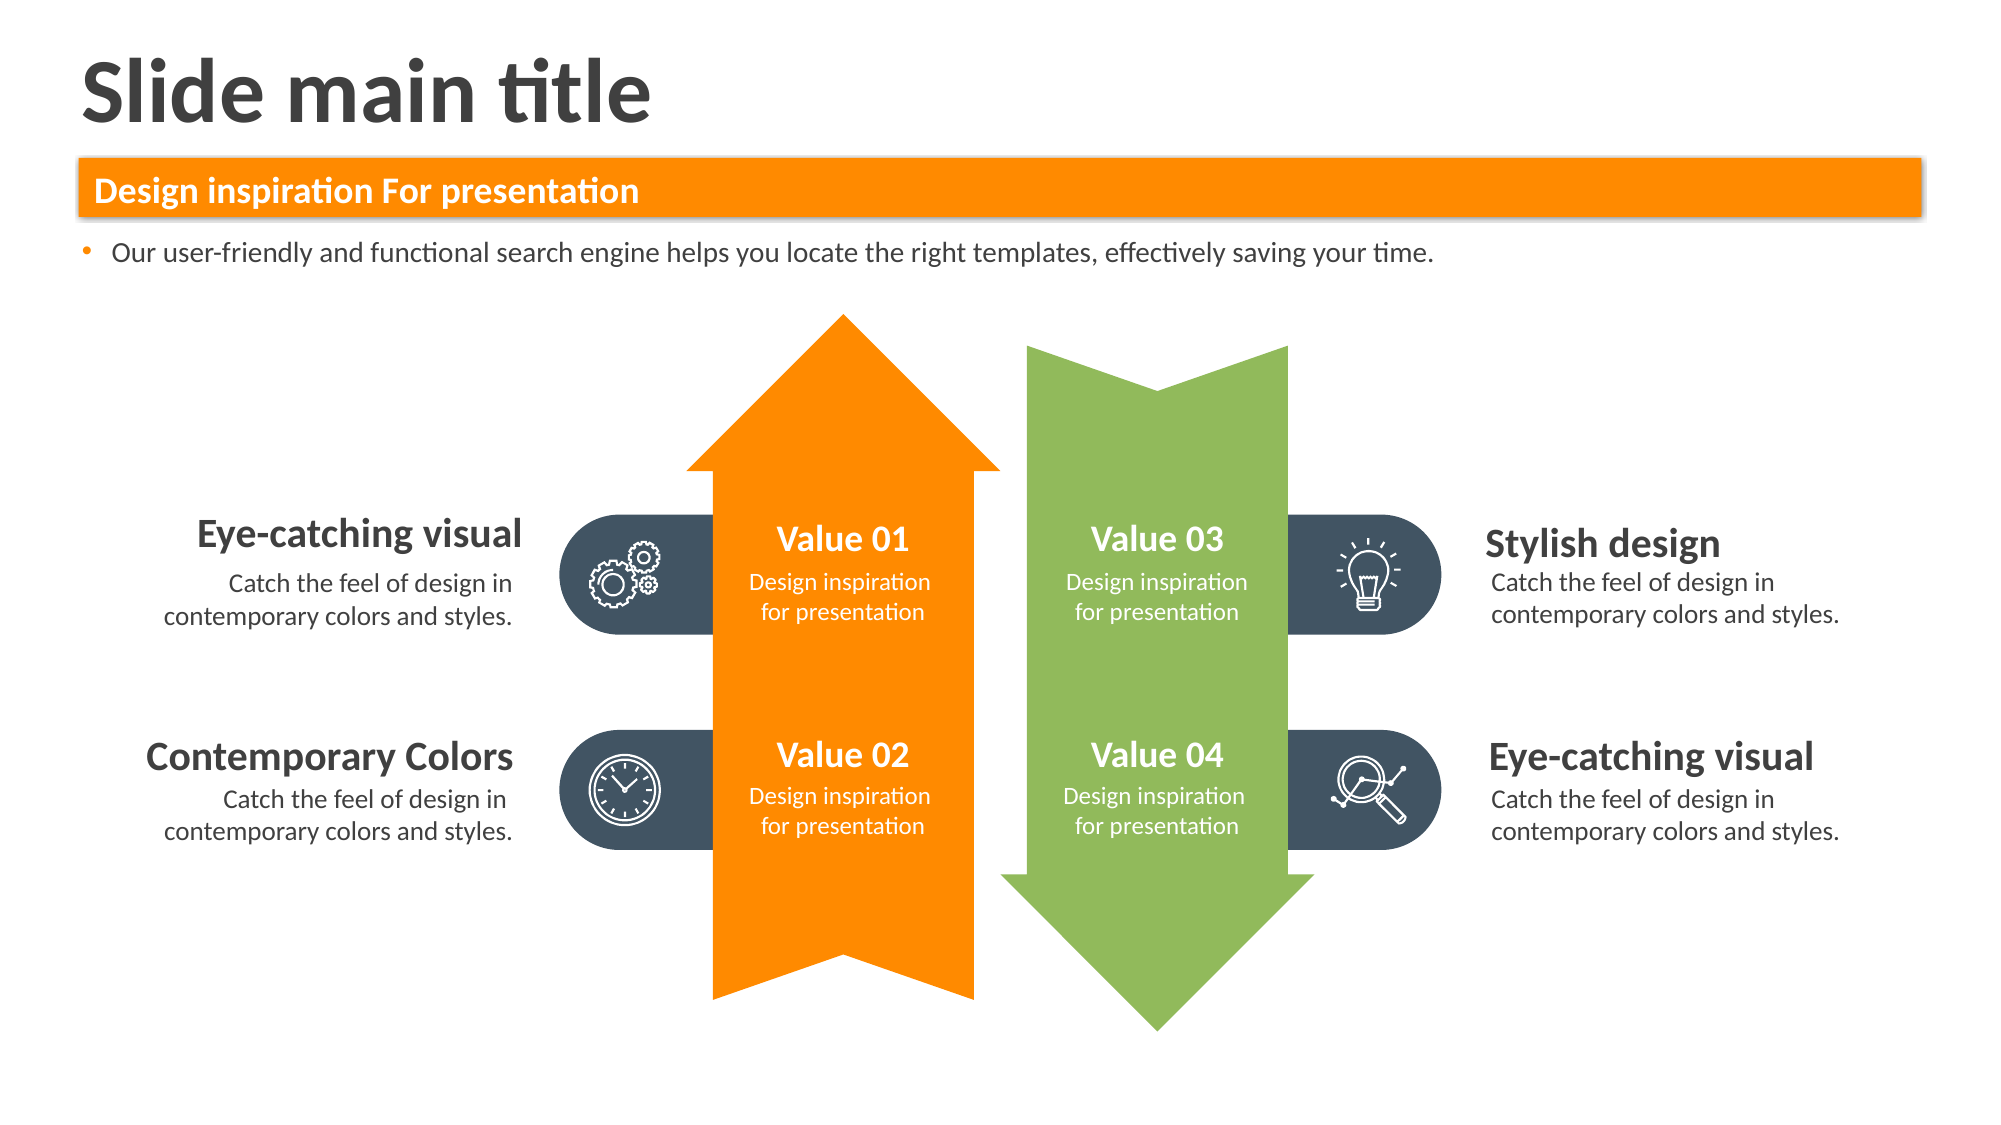

Slide main title

Design inspiration For presentation
Our user-friendly and functional search engine helps you locate the right templates, effectively saving your time.

Value 01
Design inspiration
for presentation

Value 02
Design inspiration
for presentation

Value 03
Design inspiration
for presentation

Value 04
Design inspiration
for presentation

Eye-catching visual
Catch the feel of design in
 contemporary colors and styles.
Stylish design
Catch the feel of design in
contemporary colors and styles.
Eye-catching visual
Catch the feel of design in
contemporary colors and styles.
Contemporary Colors
Catch the feel of design in
contemporary colors and styles.